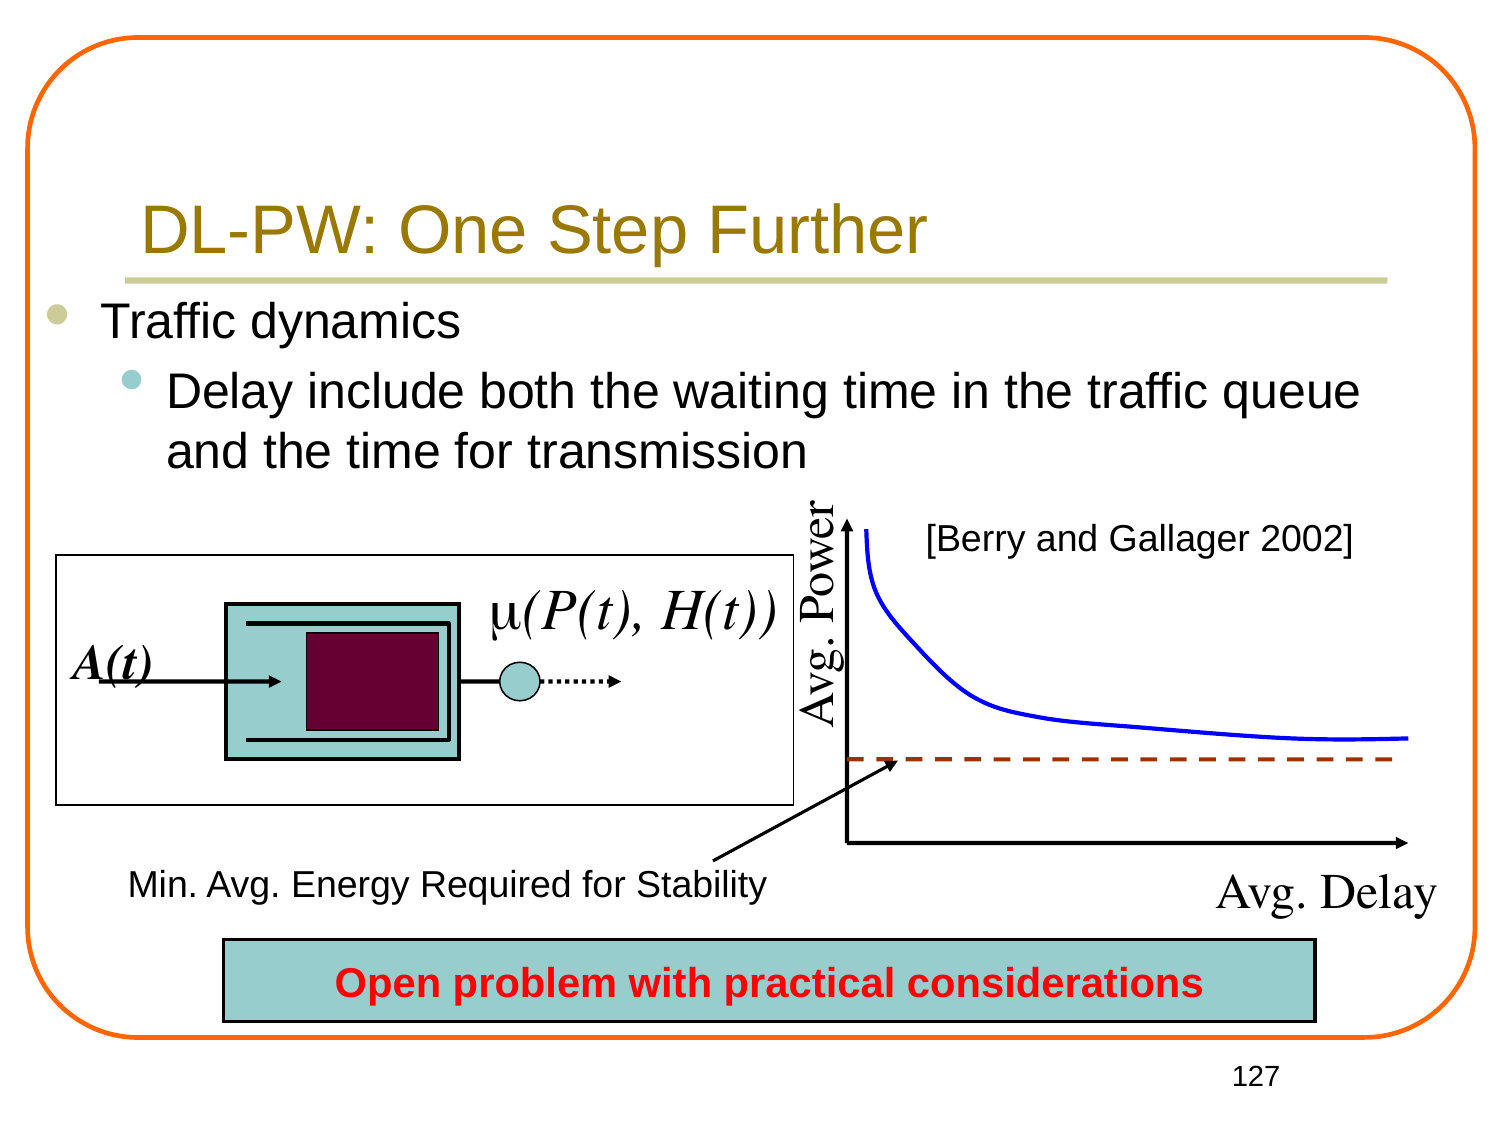

# DL-PW: One Step Further
Traffic dynamics
Delay include both the waiting time in the traffic queue and the time for transmission

Avg. Power

Avg. Delay
[Berry and Gallager 2002]

μ(P(t), H(t))

A(t)

Min. Avg. Energy Required for Stability
Open problem with practical considerations
127